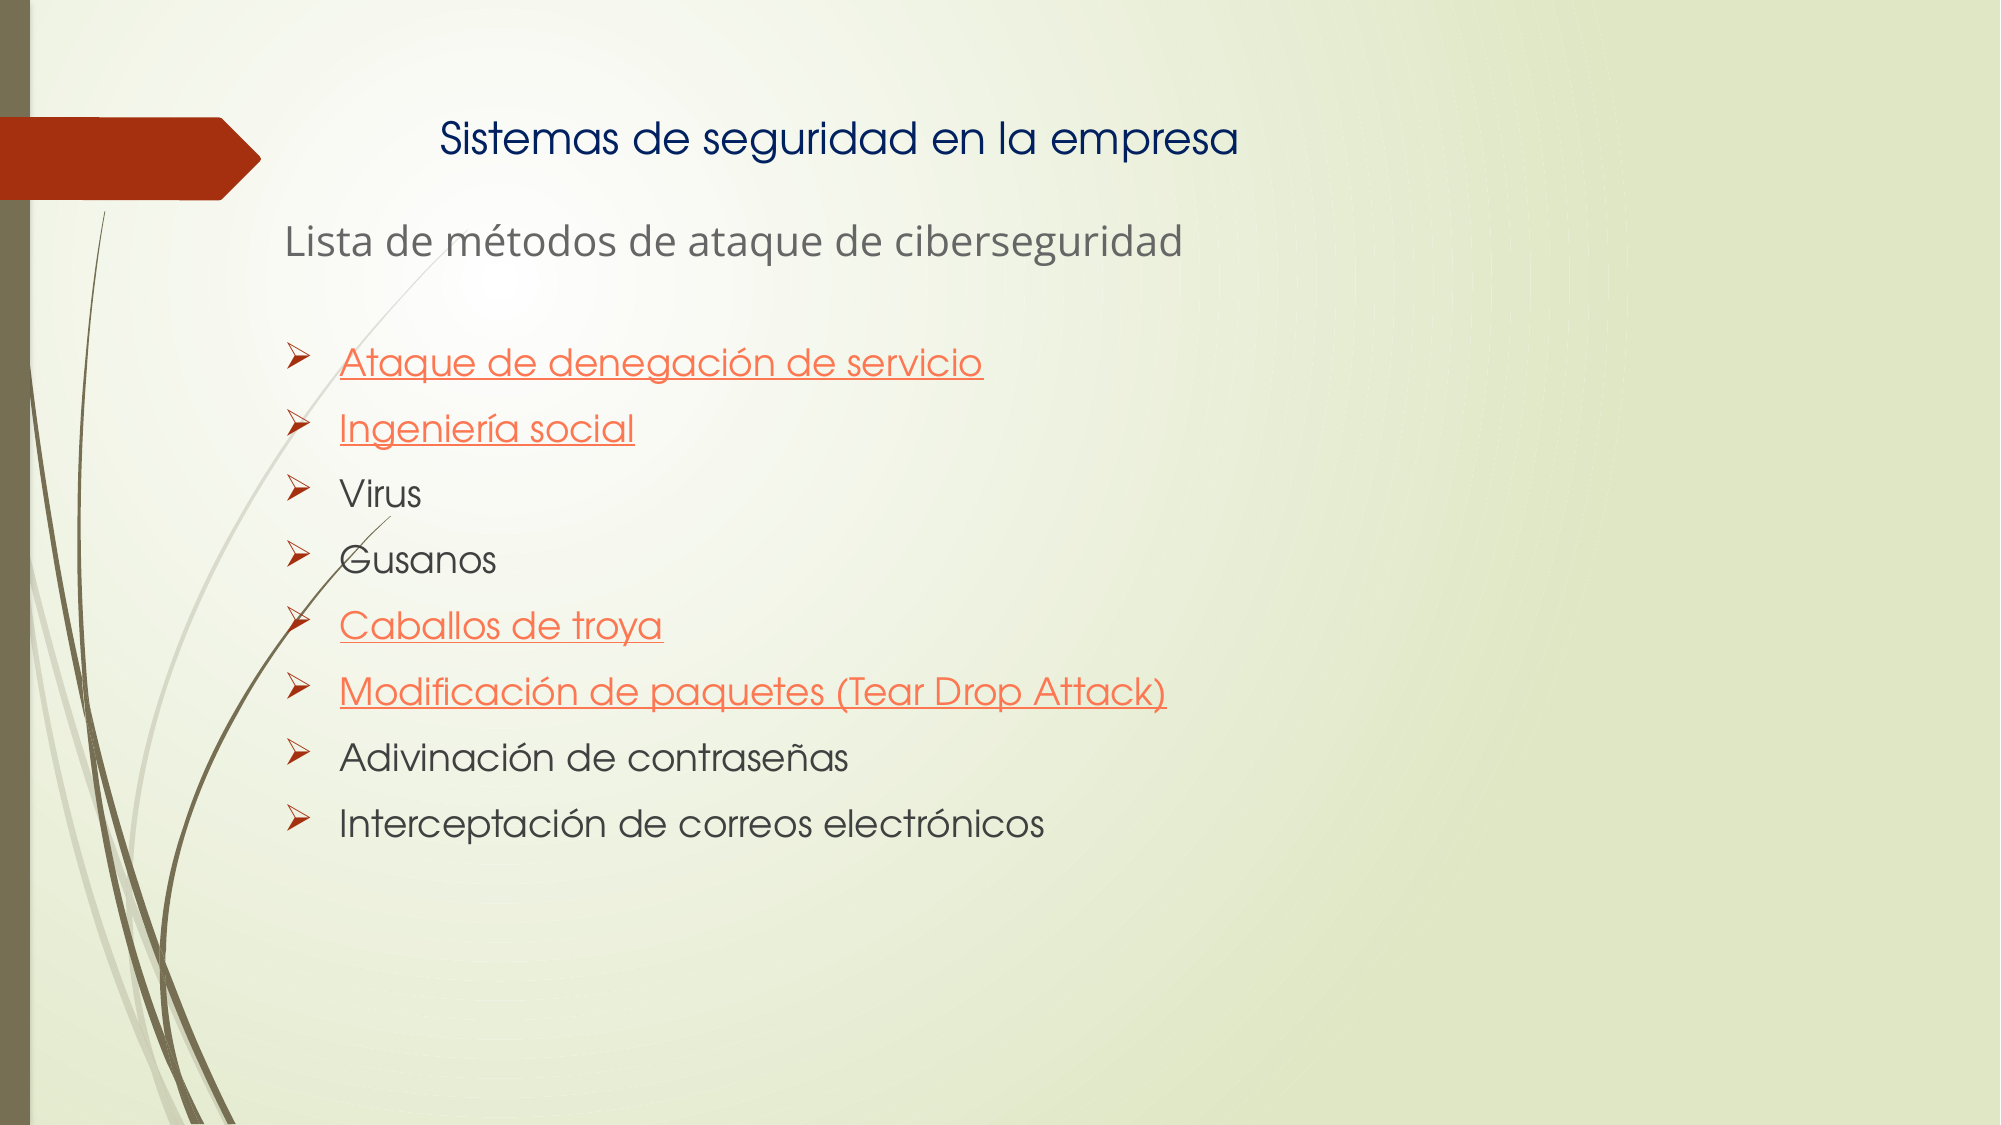

Sistemas de seguridad en la empresa
Lista de métodos de ataque de ciberseguridad
Ataque de denegación de servicio
Ingeniería social
Virus
Gusanos
Caballos de troya
Modificación de paquetes (Tear Drop Attack)
Adivinación de contraseñas
Interceptación de correos electrónicos